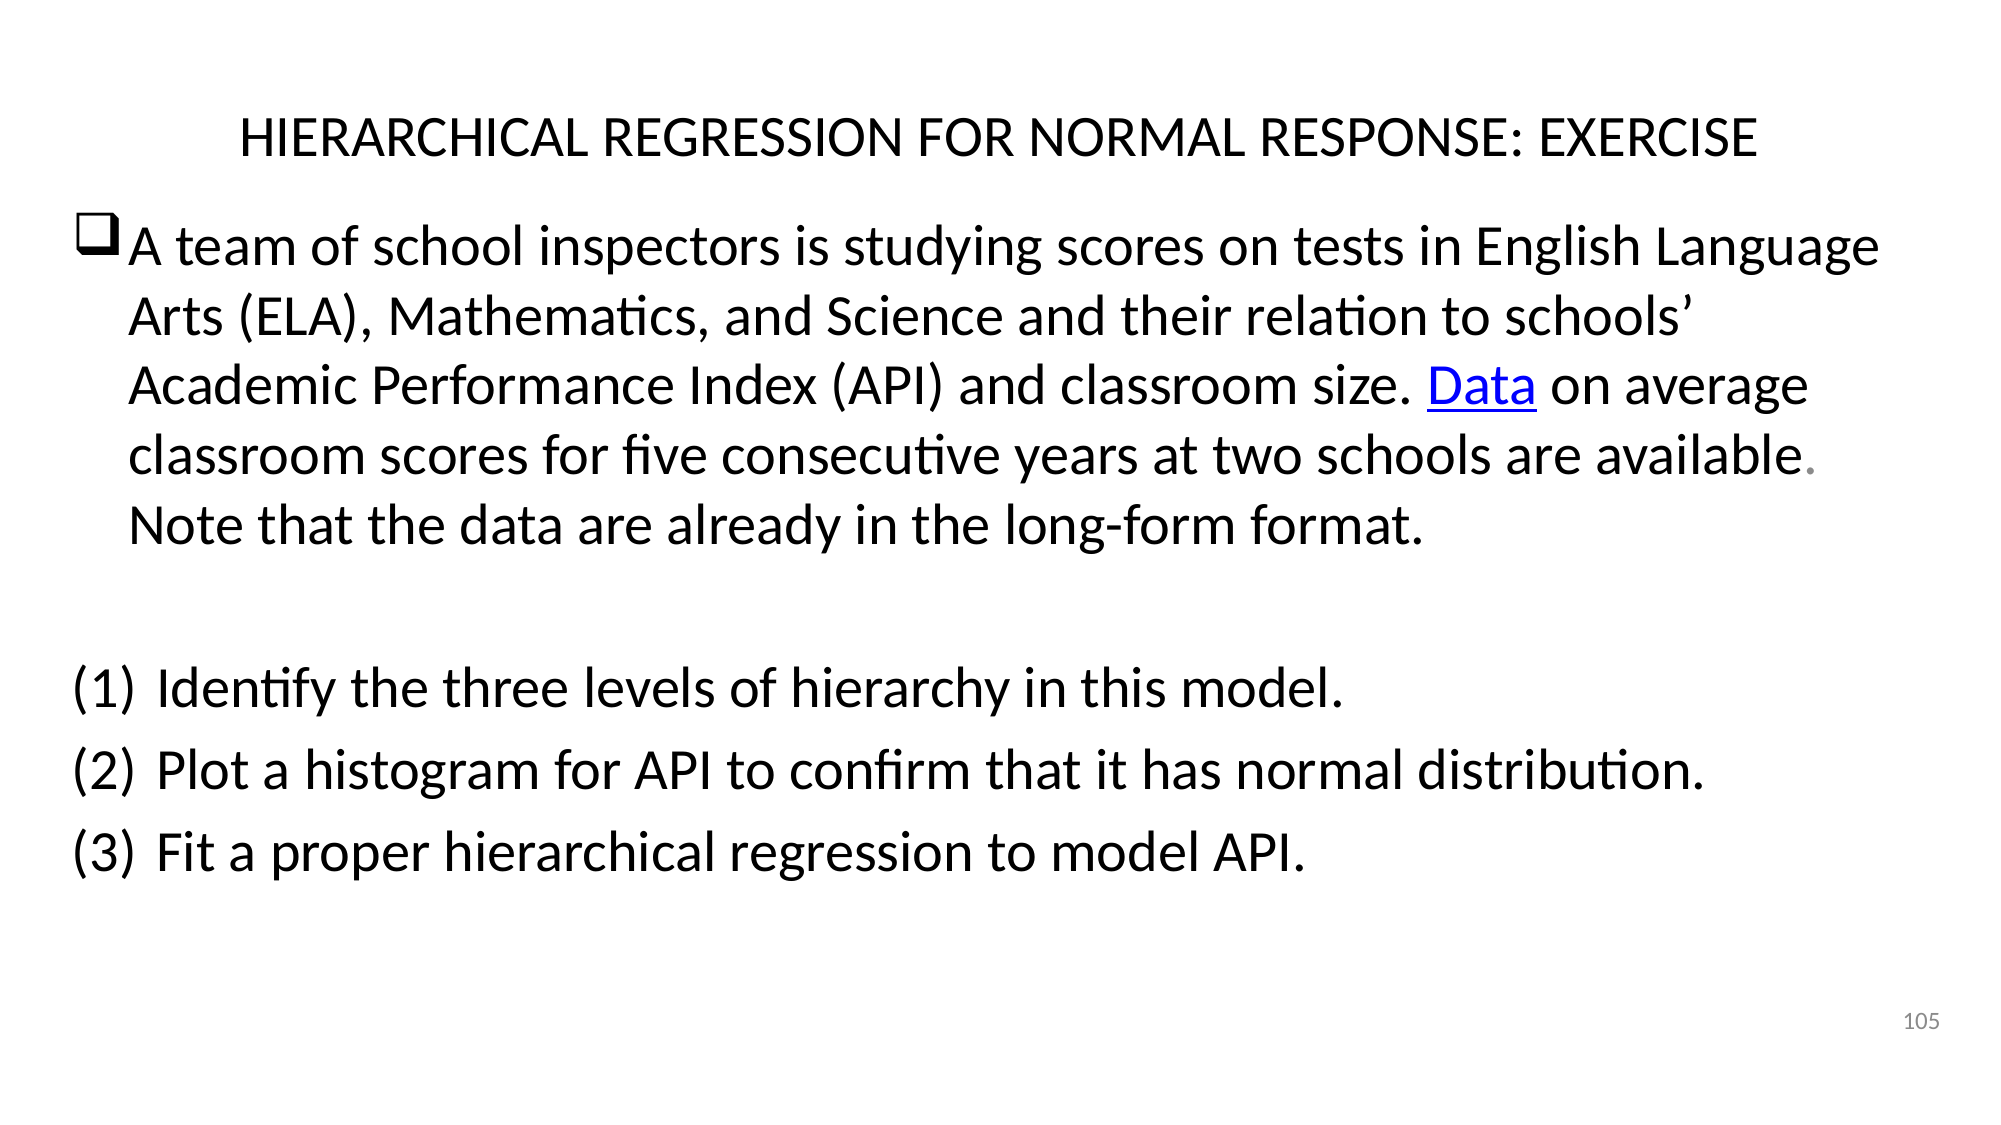

HIERARCHICAL REGRESSION FOR NORMAL RESPONSE: EXERCISE
A team of school inspectors is studying scores on tests in English Language Arts (ELA), Mathematics, and Science and their relation to schools’ Academic Performance Index (API) and classroom size. Data on average classroom scores for five consecutive years at two schools are available. Note that the data are already in the long-form format.

Identify the three levels of hierarchy in this model.
Plot a histogram for API to confirm that it has normal distribution.
Fit a proper hierarchical regression to model API.
105